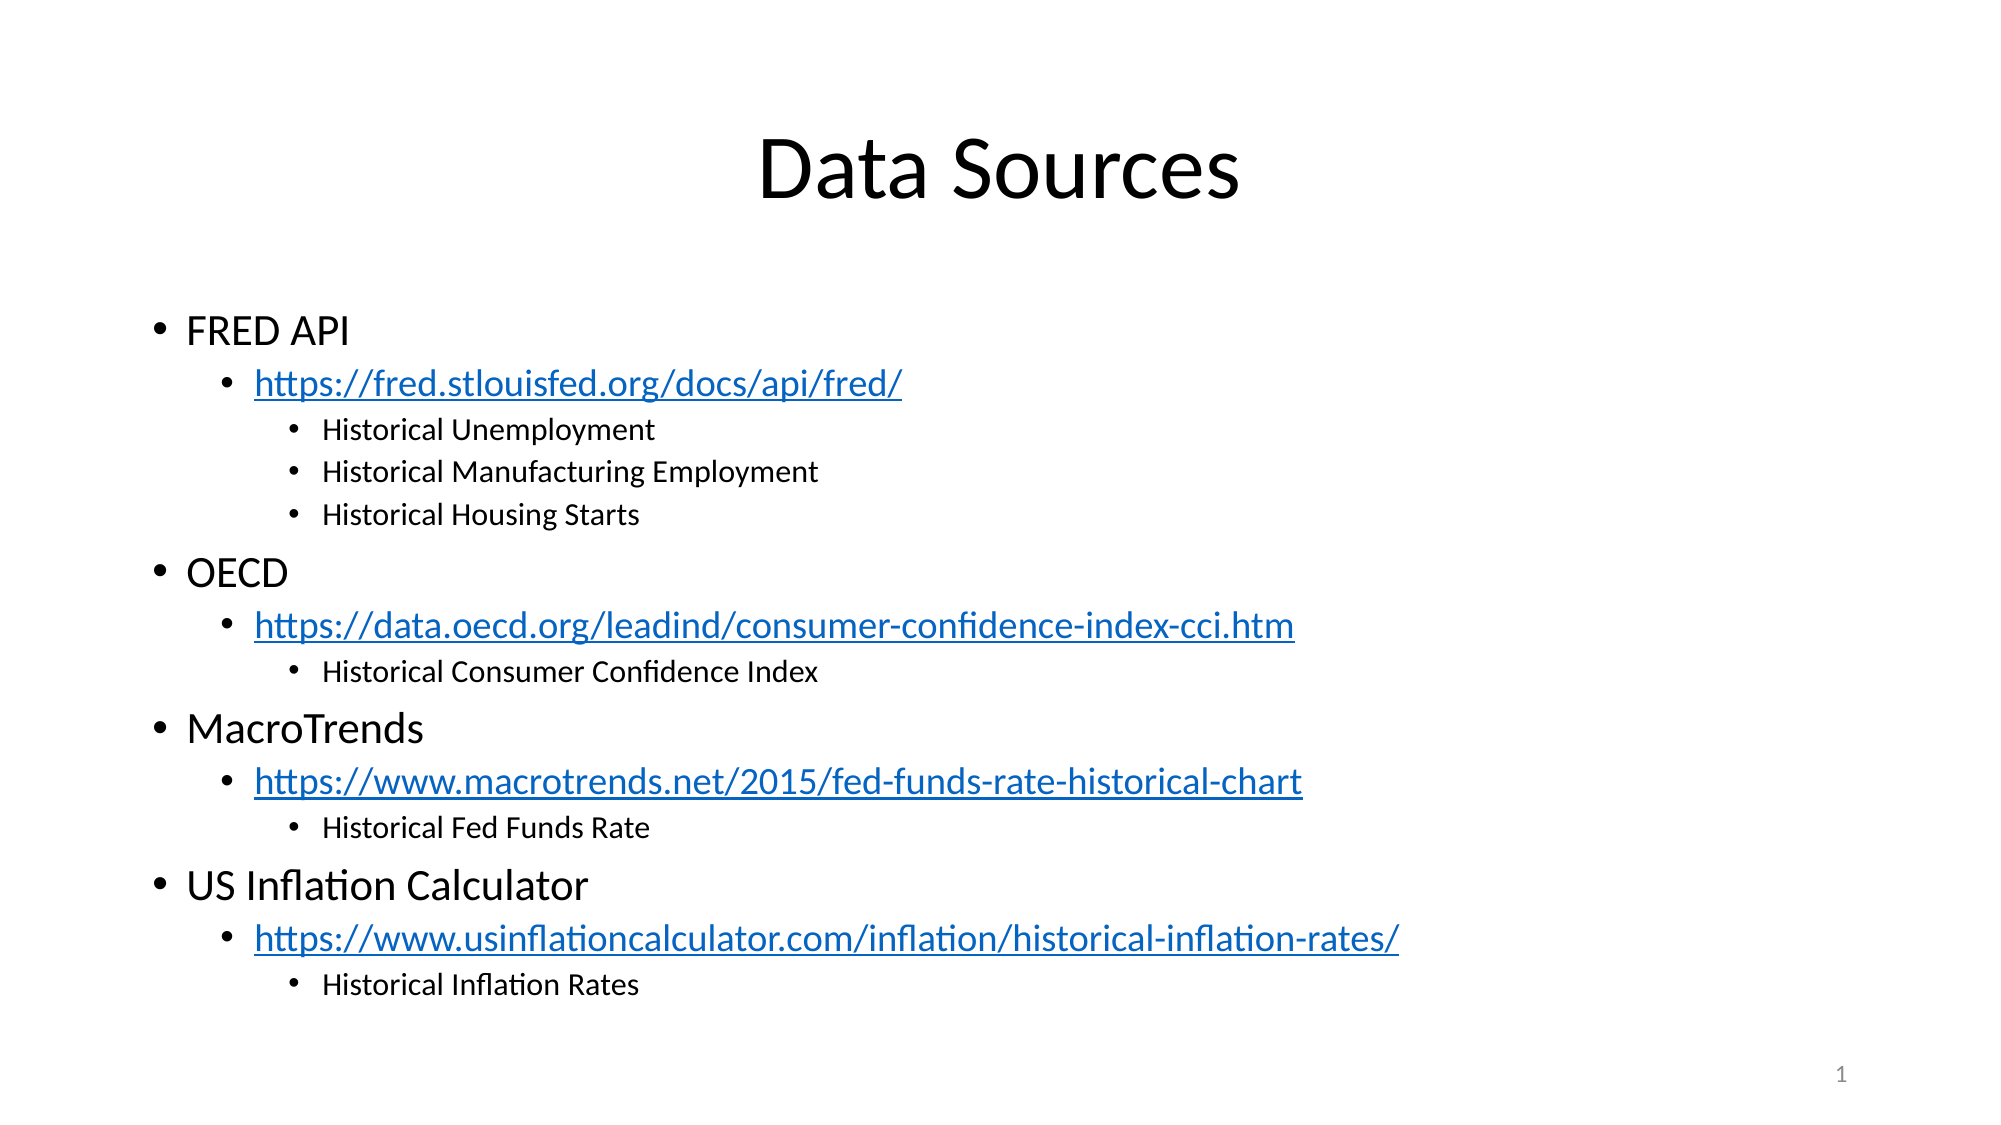

# Data Sources
FRED API
https://fred.stlouisfed.org/docs/api/fred/
Historical Unemployment
Historical Manufacturing Employment
Historical Housing Starts
OECD
https://data.oecd.org/leadind/consumer-confidence-index-cci.htm
Historical Consumer Confidence Index
MacroTrends
https://www.macrotrends.net/2015/fed-funds-rate-historical-chart
Historical Fed Funds Rate
US Inflation Calculator
https://www.usinflationcalculator.com/inflation/historical-inflation-rates/
Historical Inflation Rates

1